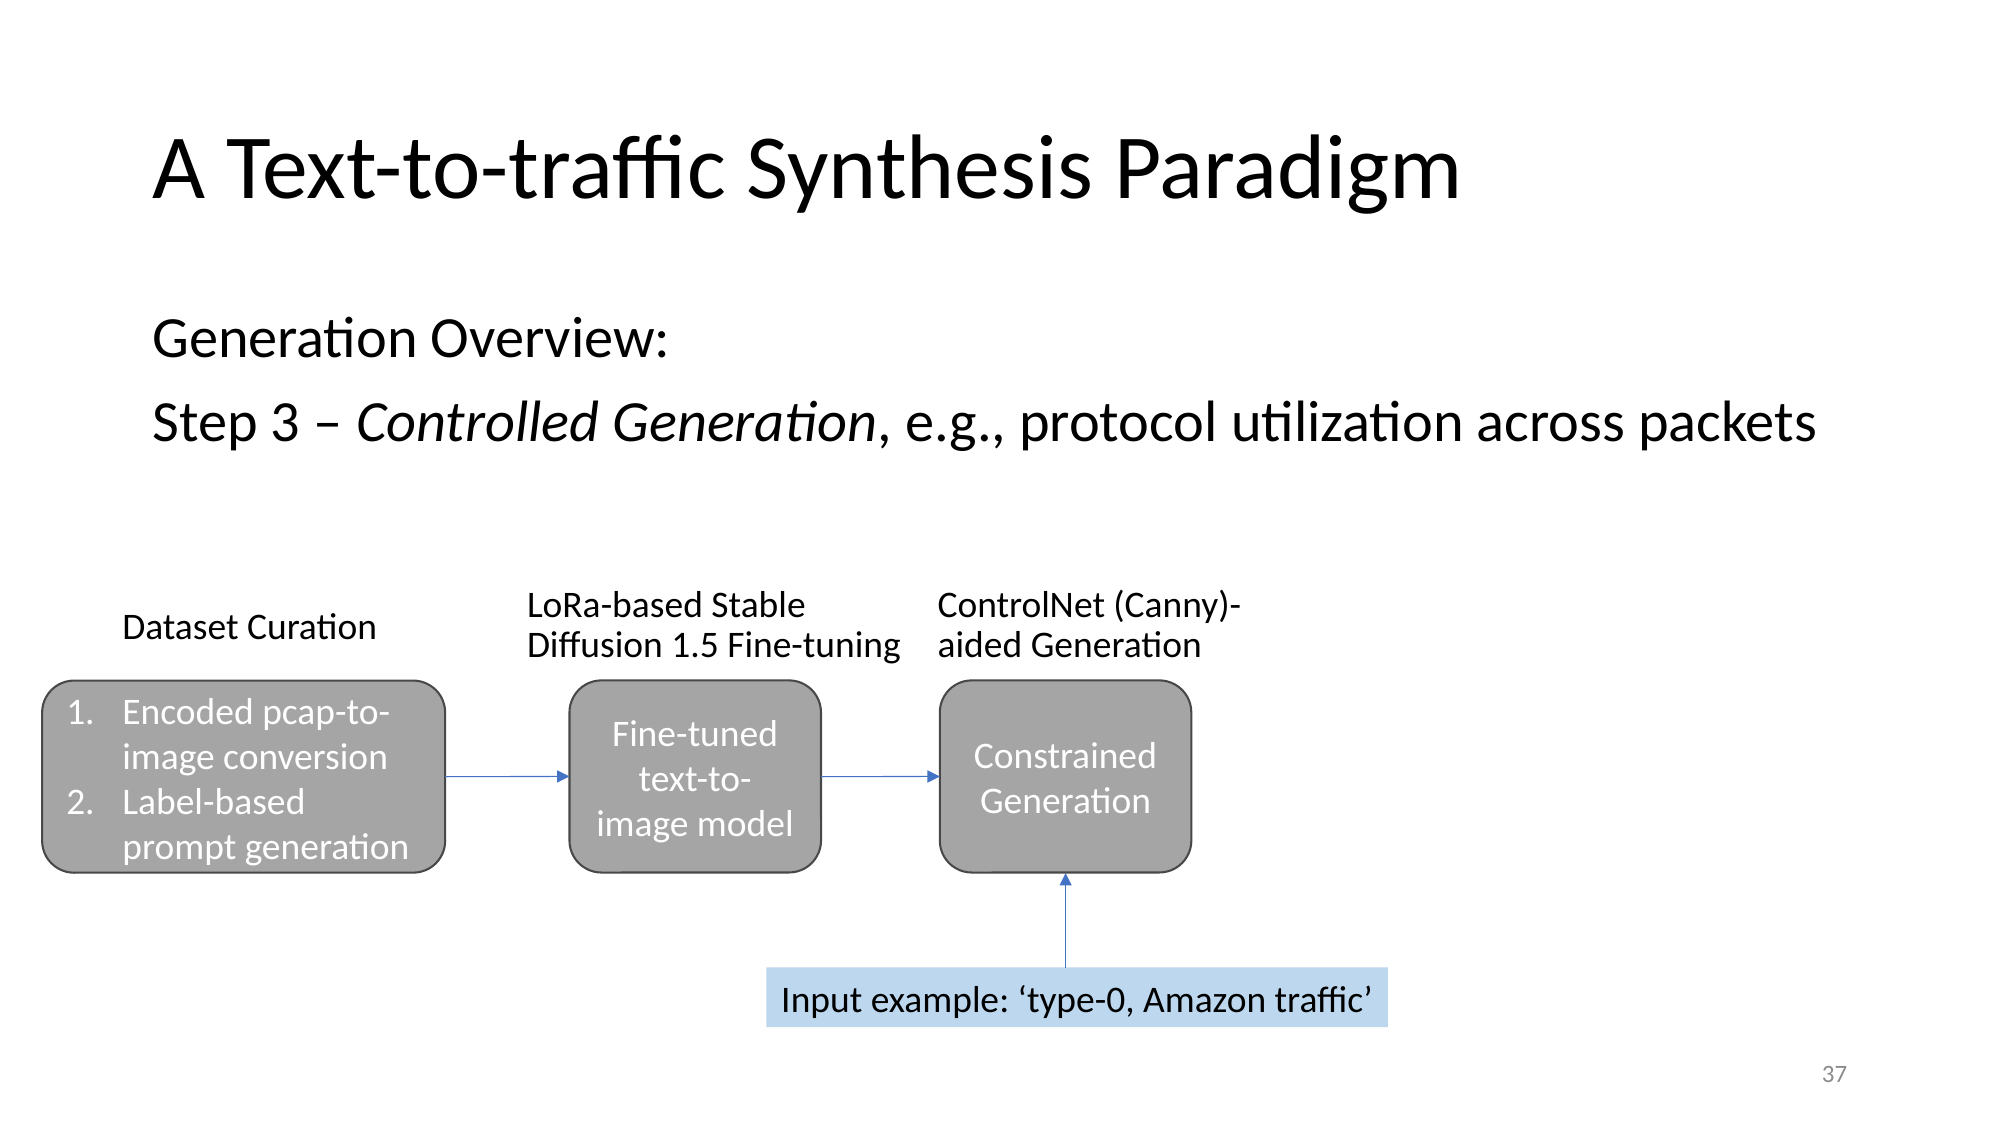

# A Text-to-traffic Synthesis Paradigm
Generation Overview:
Step 3 – Controlled Generation, e.g., protocol utilization across packets

LoRa-based Stable Diffusion 1.5 Fine-tuning
ControlNet (Canny)-aided Generation
Dataset Curation
Constrained Generation
Fine-tuned text-to-image model
Encoded pcap-to-image conversion
Label-based prompt generation
Input example: ‘type-0, Amazon traffic’
37